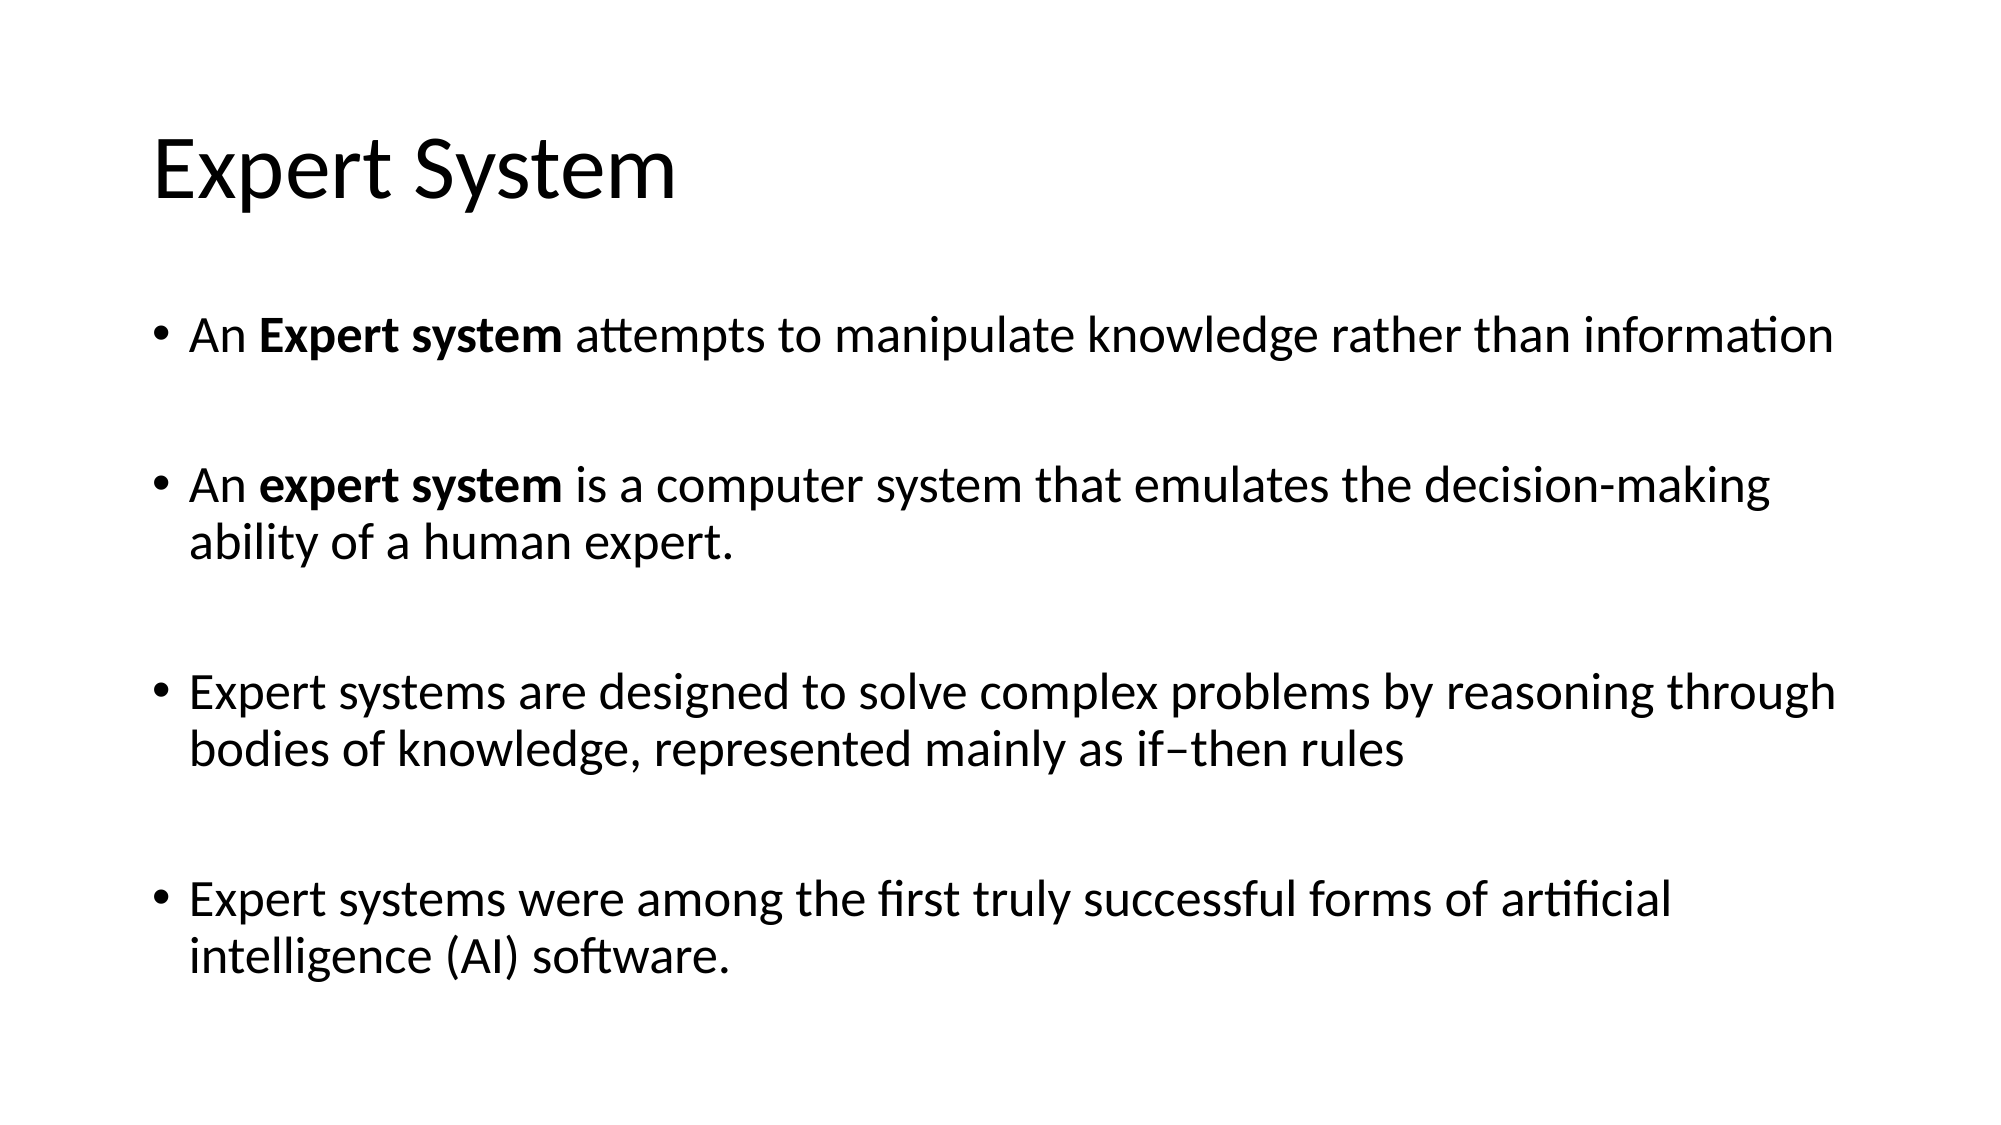

# Expert System
An Expert system attempts to manipulate knowledge rather than information

An expert system is a computer system that emulates the decision-making ability of a human expert.

Expert systems are designed to solve complex problems by reasoning through bodies of knowledge, represented mainly as if–then rules

Expert systems were among the first truly successful forms of artificial intelligence (AI) software.